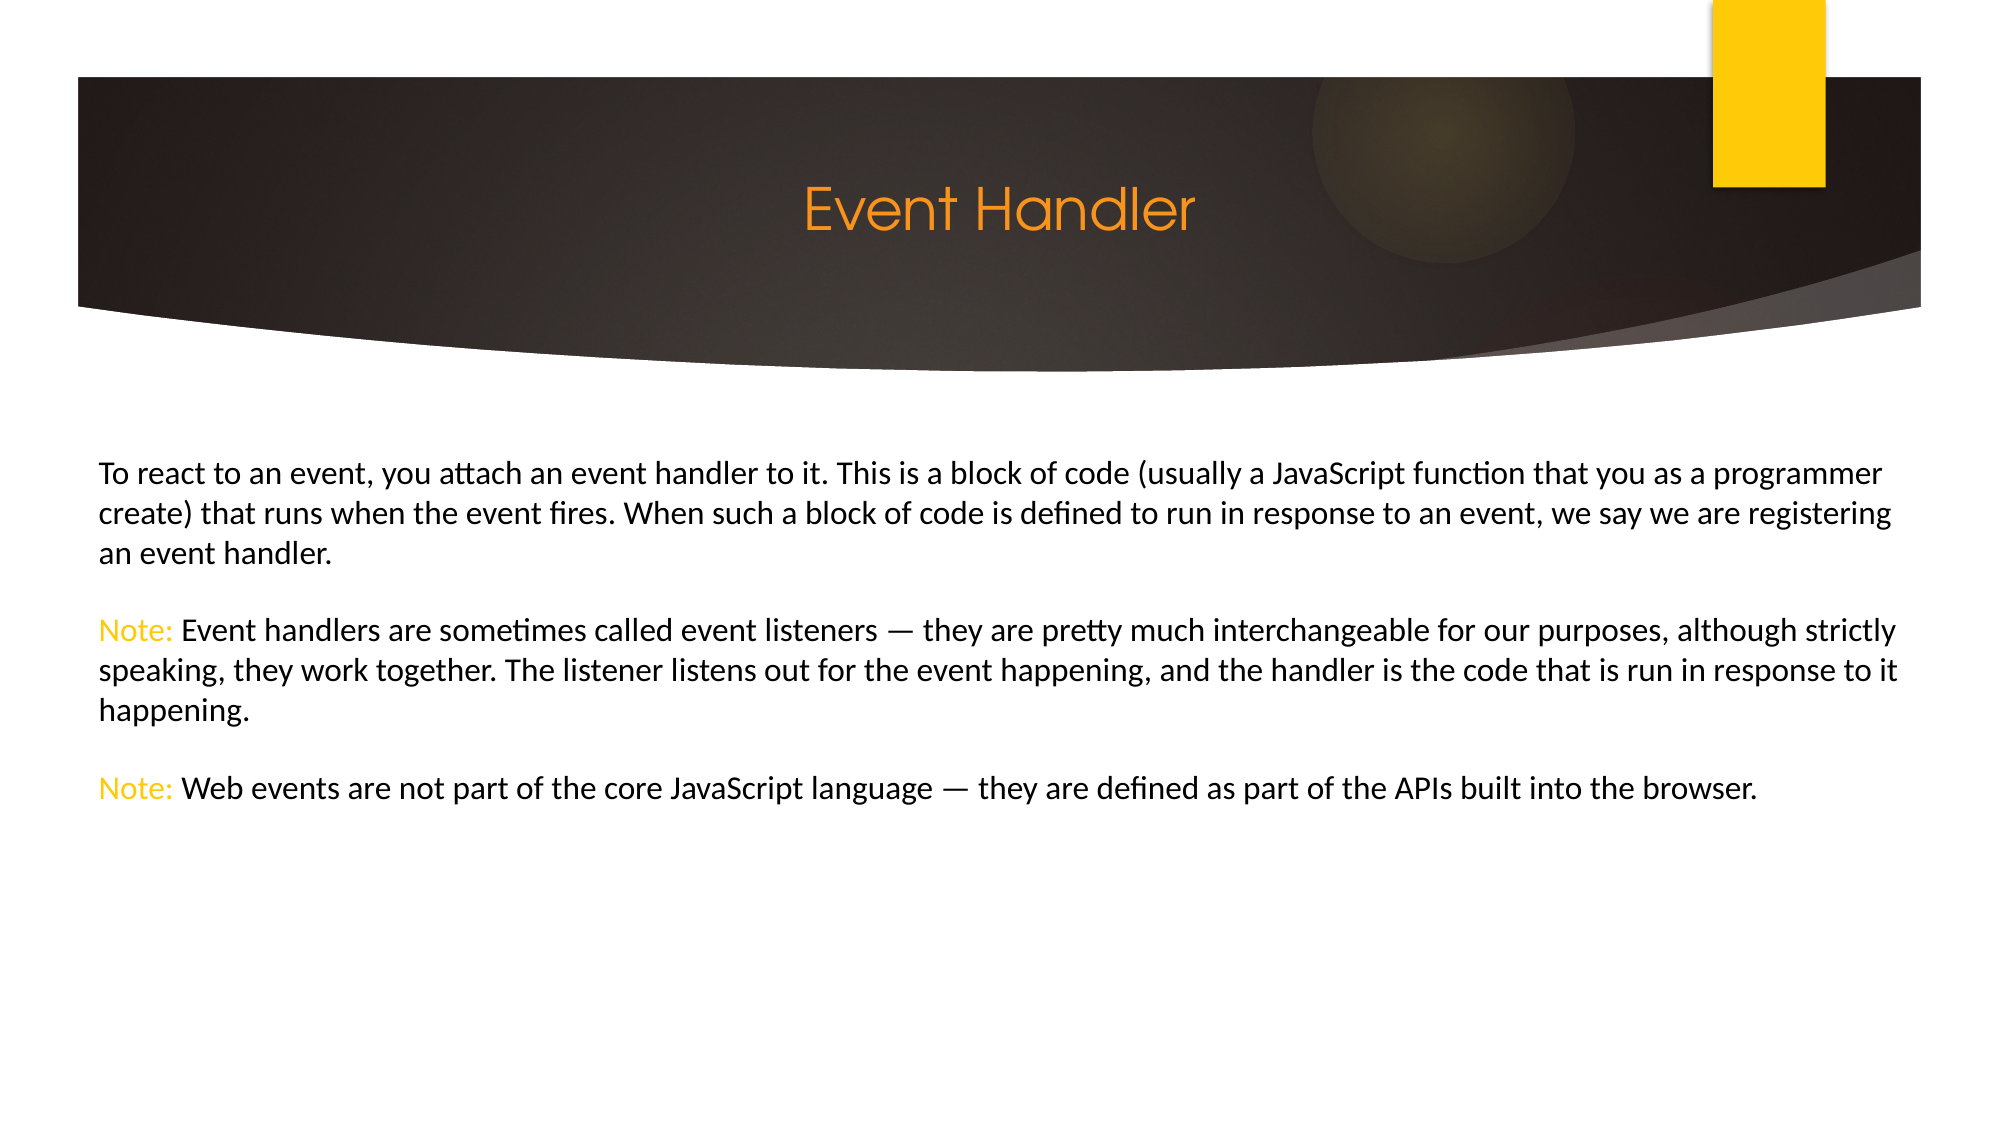

# Event Handler
To react to an event, you attach an event handler to it. This is a block of code (usually a JavaScript function that you as a programmer create) that runs when the event fires. When such a block of code is defined to run in response to an event, we say we are registering an event handler.
Note: Event handlers are sometimes called event listeners — they are pretty much interchangeable for our purposes, although strictly speaking, they work together. The listener listens out for the event happening, and the handler is the code that is run in response to it happening.
Note: Web events are not part of the core JavaScript language — they are defined as part of the APIs built into the browser.